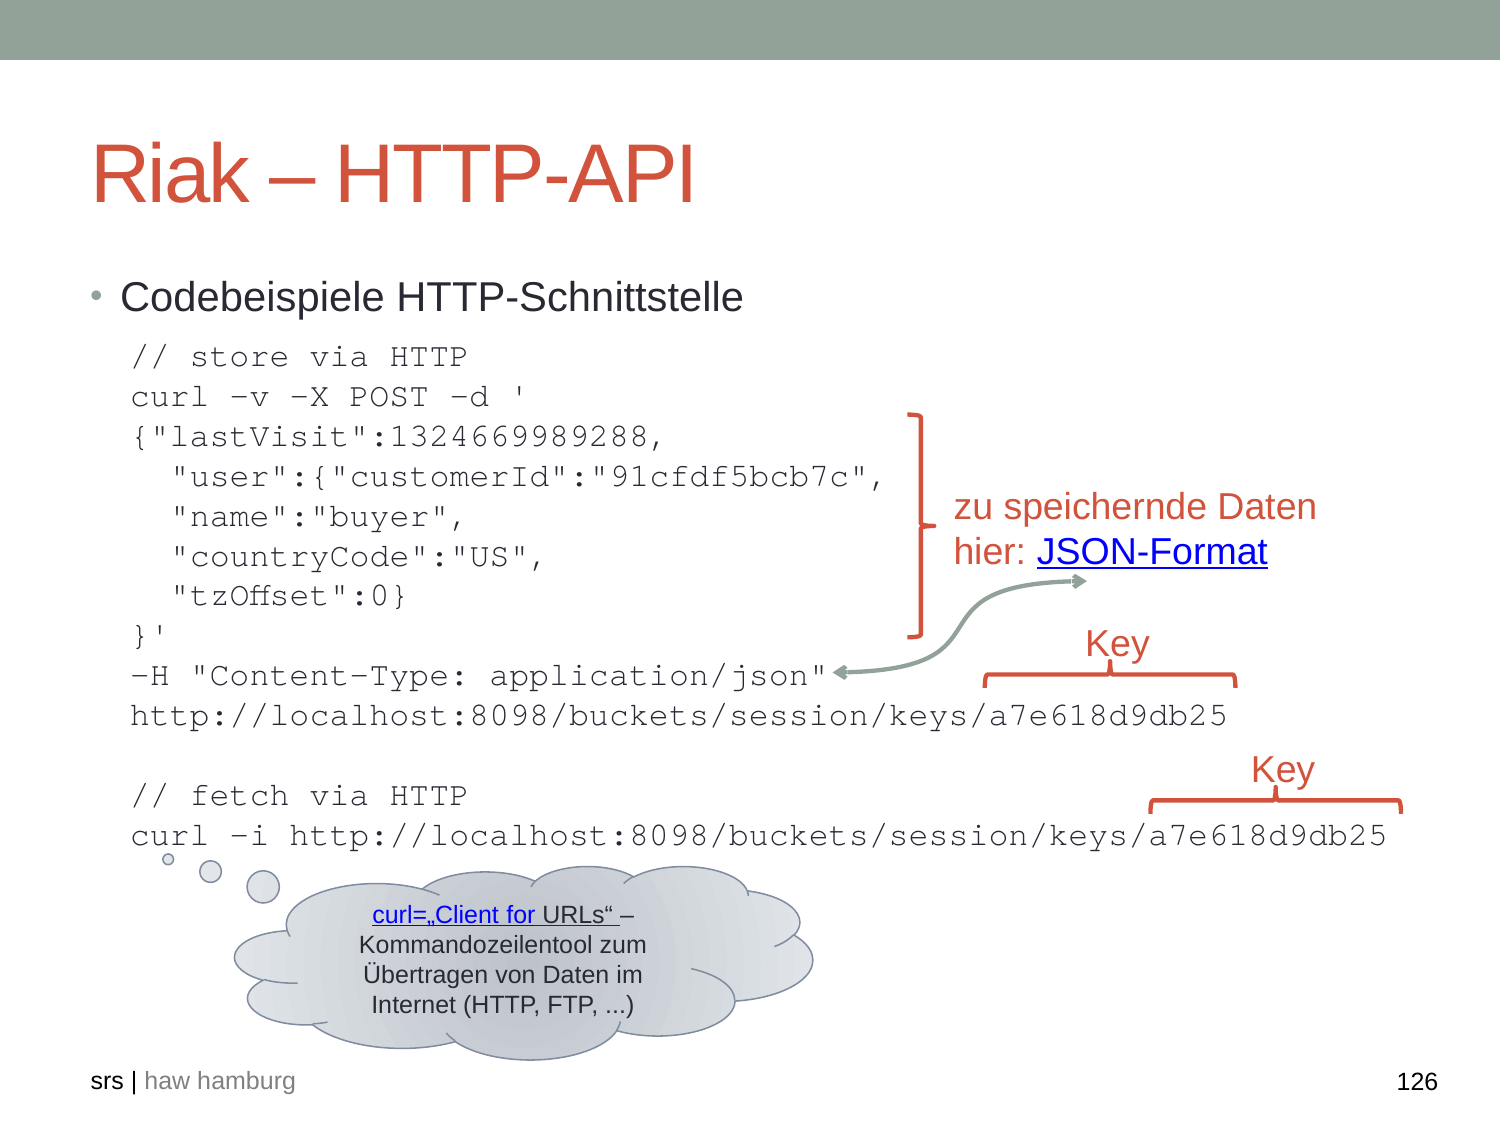

# Riak – HTTP-API
Codebeispiele HTTP-Schnittstelle

// store via HTTP
curl -v -X POST -d '
{"lastVisit":1324669989288,
  "user":{"customerId":"91cfdf5bcb7c",
  "name":"buyer",
  "countryCode":"US",
  "tzOffset":0}
}'
-H "Content-Type: application/json"
http://localhost:8098/buckets/session/keys/a7e618d9db25

// fetch via HTTP
curl -i http://localhost:8098/buckets/session/keys/a7e618d9db25

zu speichernde Daten
hier: JSON-Format

Key

Key
curl=„Client for URLs“ – Kommandozeilentool zum Übertragen von Daten im Internet (HTTP, FTP, ...)